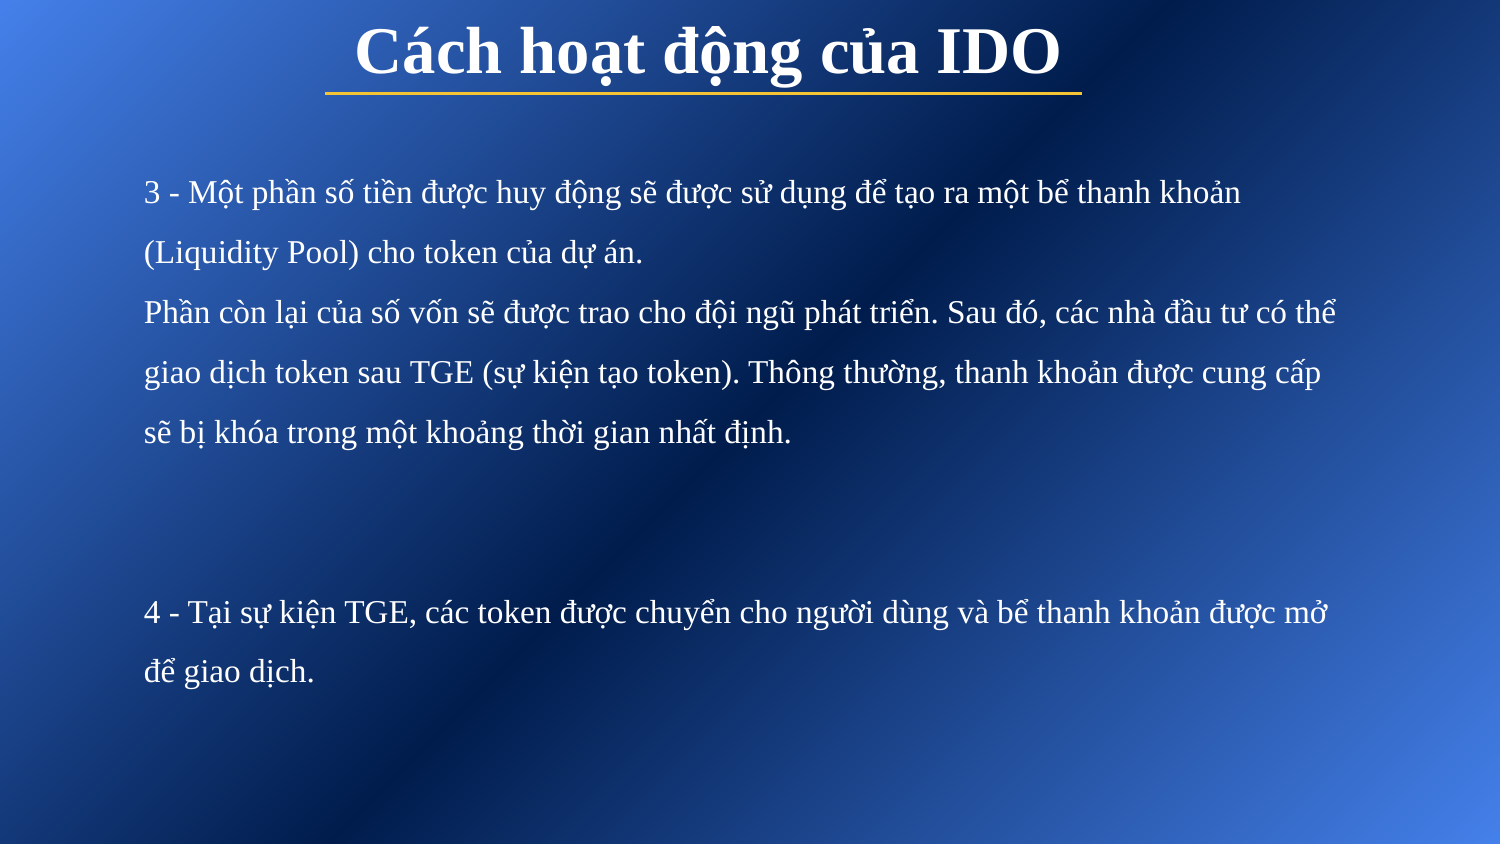

Cách hoạt động của IDO
3 - Một phần số tiền được huy động sẽ được sử dụng để tạo ra một bể thanh khoản (Liquidity Pool) cho token của dự án.
Phần còn lại của số vốn sẽ được trao cho đội ngũ phát triển. Sau đó, các nhà đầu tư có thể giao dịch token sau TGE (sự kiện tạo token). Thông thường, thanh khoản được cung cấp sẽ bị khóa trong một khoảng thời gian nhất định.

4 - Tại sự kiện TGE, các token được chuyển cho người dùng và bể thanh khoản được mở để giao dịch.